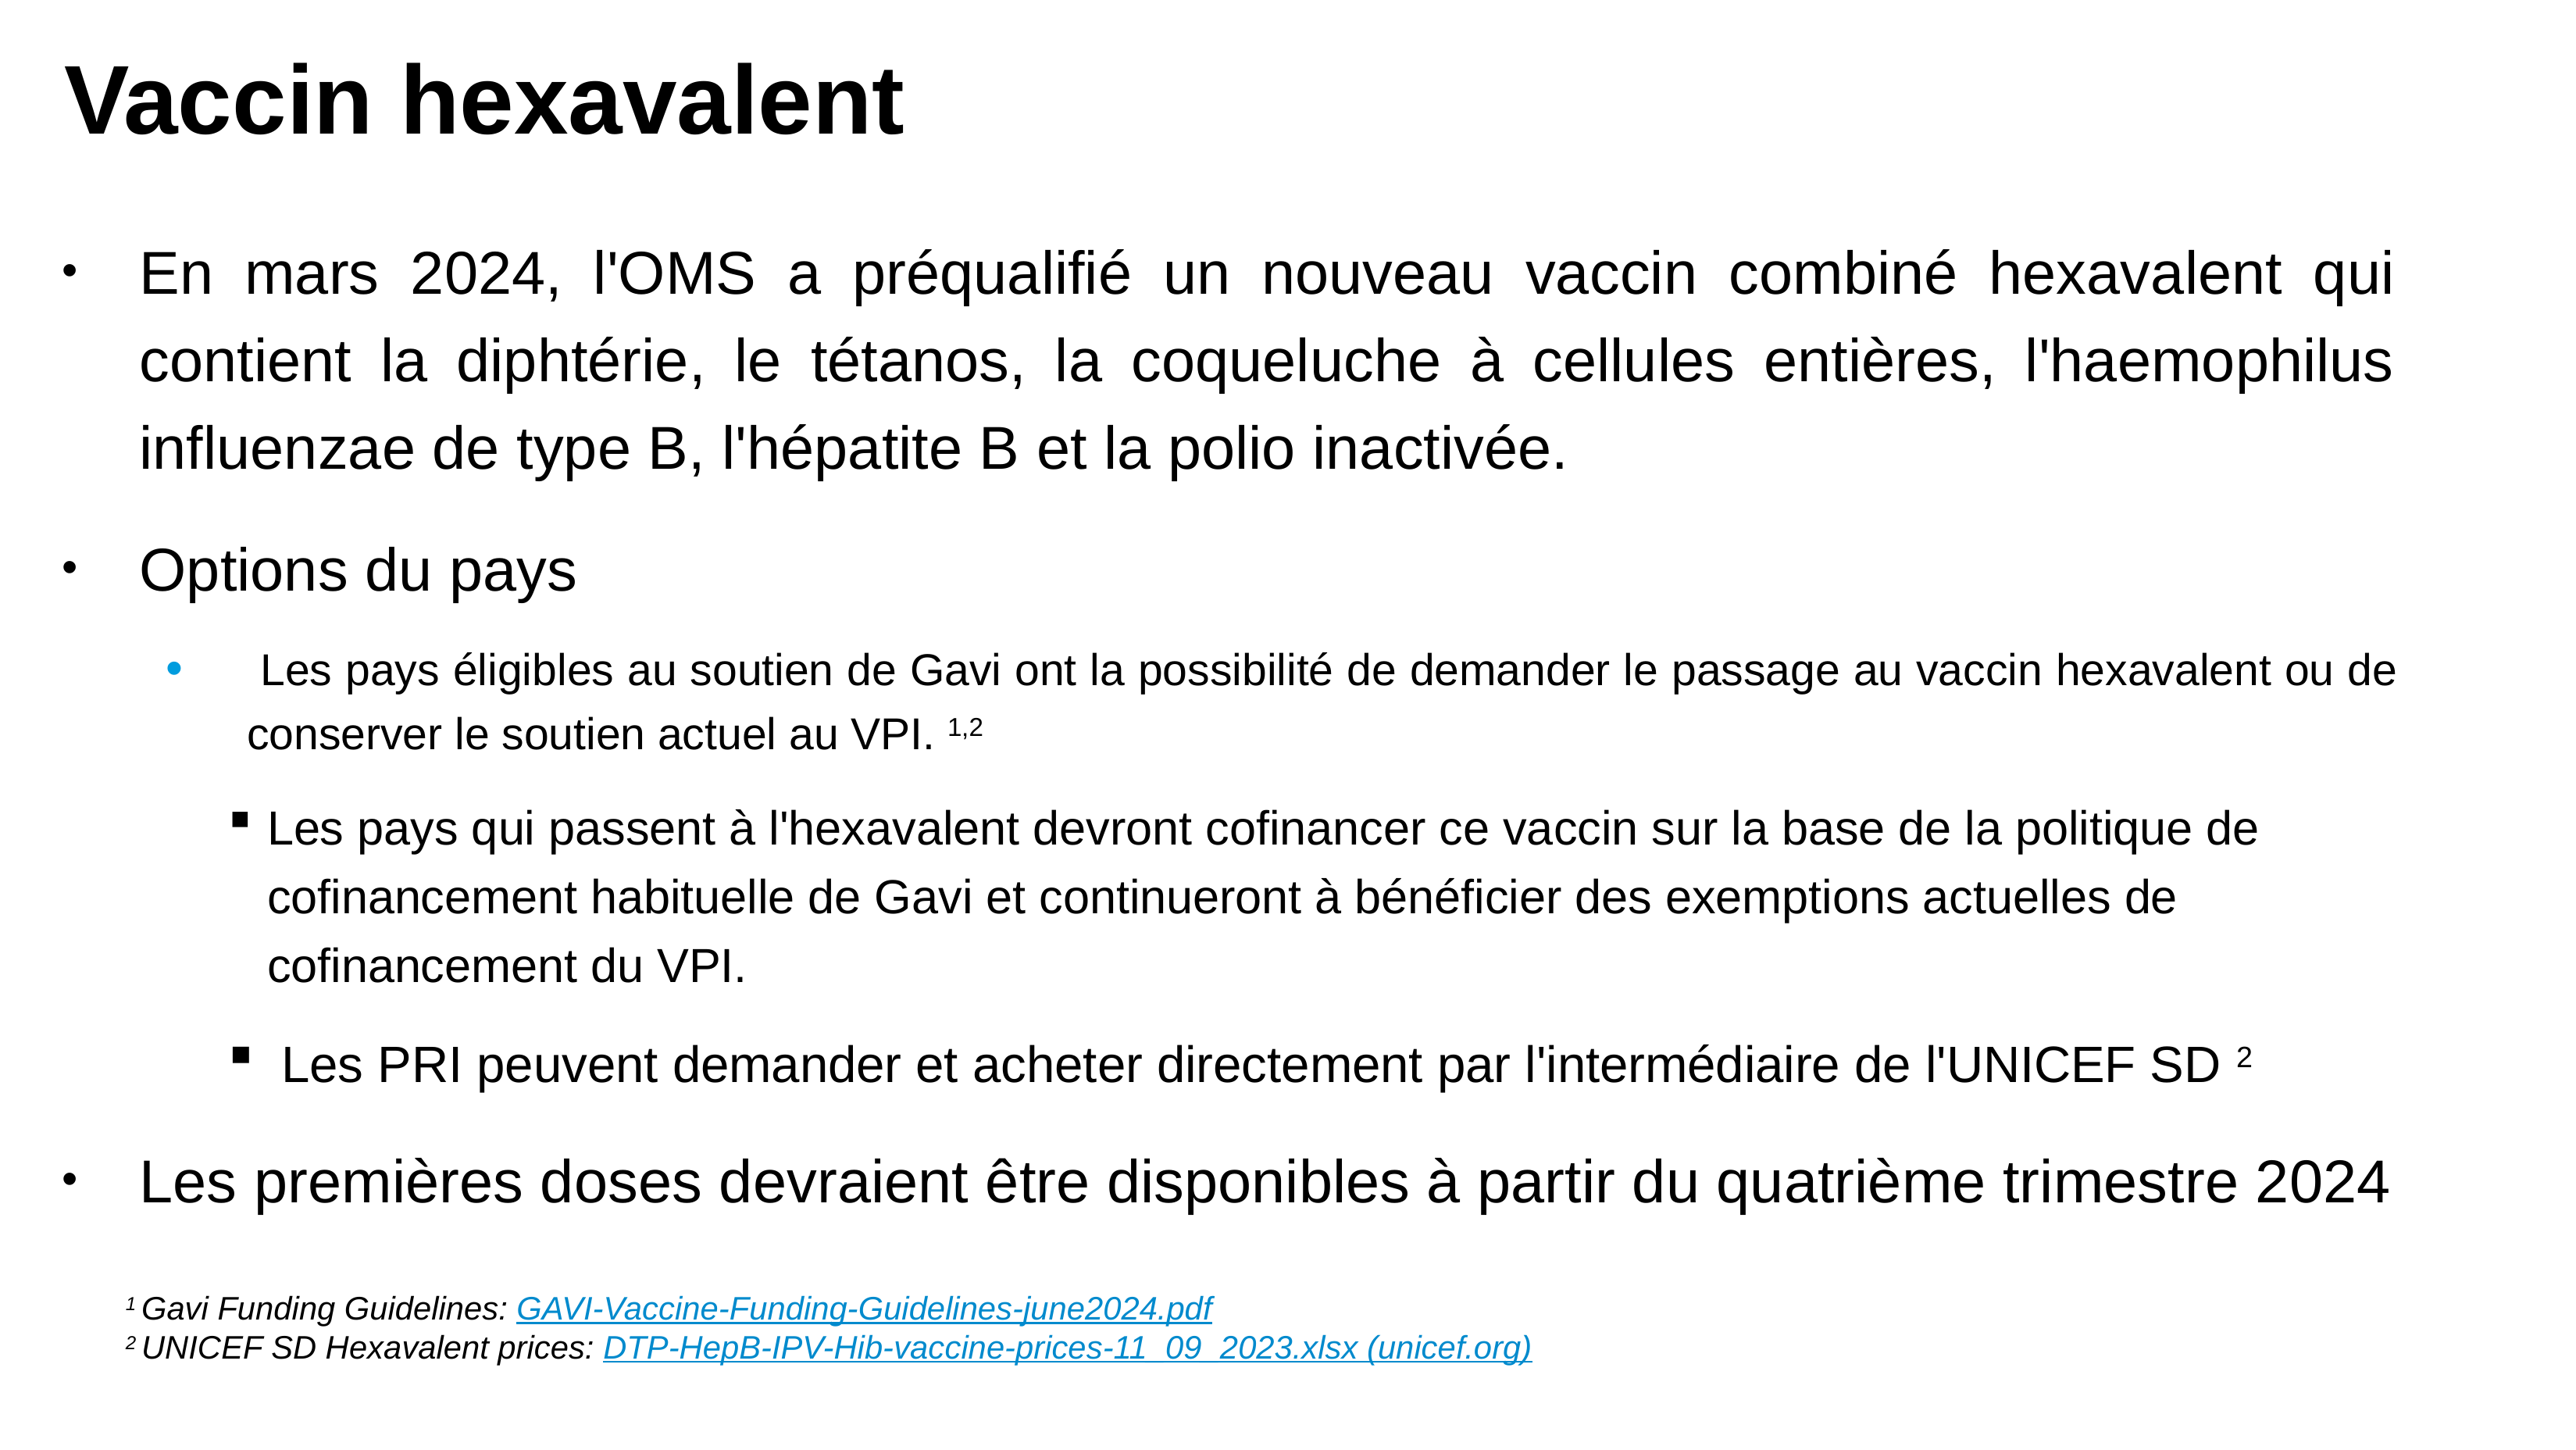

# Vaccin hexavalent
En mars 2024, l'OMS a préqualifié un nouveau vaccin combiné hexavalent qui contient la diphtérie, le tétanos, la coqueluche à cellules entières, l'haemophilus influenzae de type B, l'hépatite B et la polio inactivée.
Options du pays
 Les pays éligibles au soutien de Gavi ont la possibilité de demander le passage au vaccin hexavalent ou de conserver le soutien actuel au VPI. 1,2
Les pays qui passent à l'hexavalent devront cofinancer ce vaccin sur la base de la politique de cofinancement habituelle de Gavi et continueront à bénéficier des exemptions actuelles de cofinancement du VPI.
 Les PRI peuvent demander et acheter directement par l'intermédiaire de l'UNICEF SD 2
Les premières doses devraient être disponibles à partir du quatrième trimestre 2024
1 Gavi Funding Guidelines: GAVI-Vaccine-Funding-Guidelines-june2024.pdf
2 UNICEF SD Hexavalent prices: DTP-HepB-IPV-Hib-vaccine-prices-11_09_2023.xlsx (unicef.org)